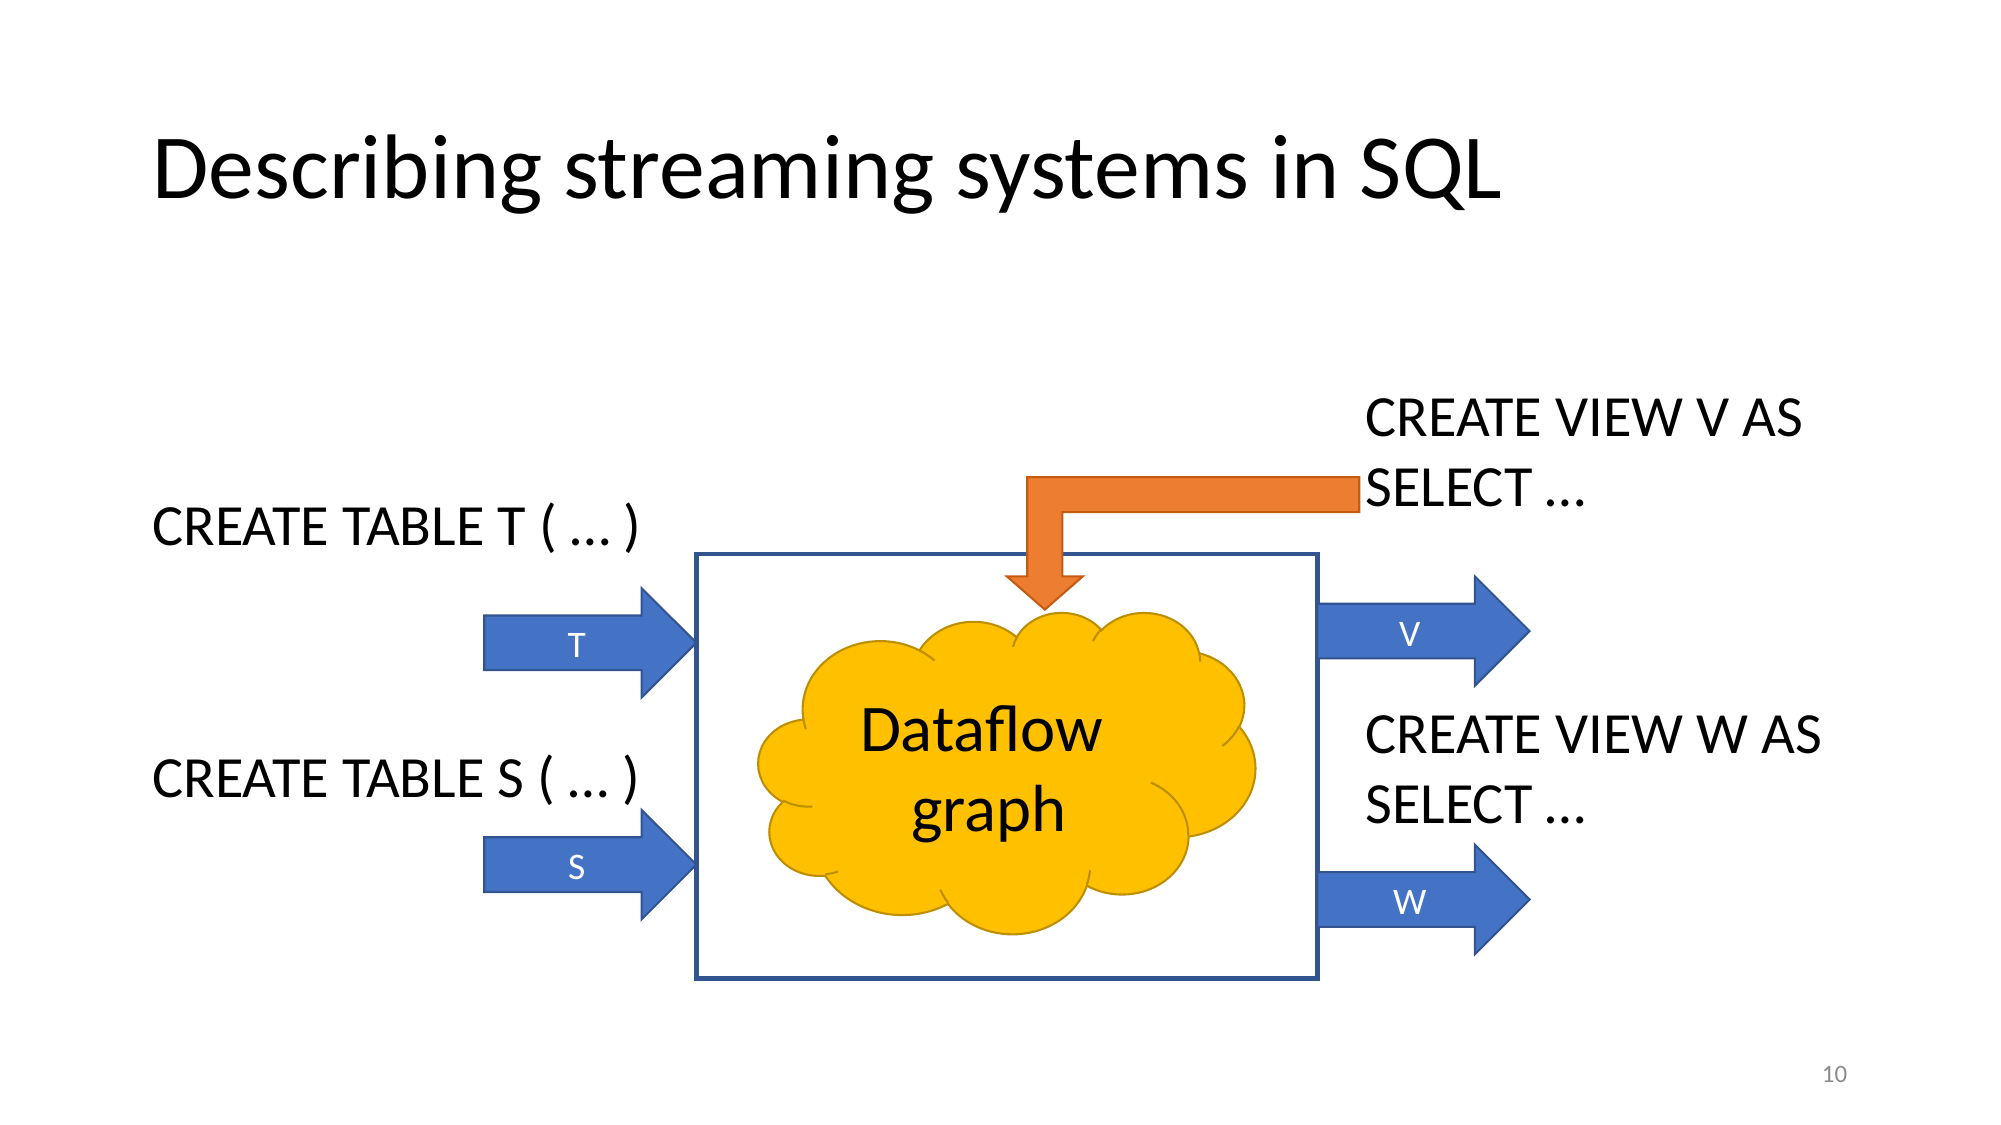

# Describing streaming systems in SQL
CREATE VIEW V AS
SELECT …

CREATE TABLE T ( … )
CREATE TABLE S ( … )

V
T
Dataflow
graph
CREATE VIEW W AS
SELECT …
S
W
10